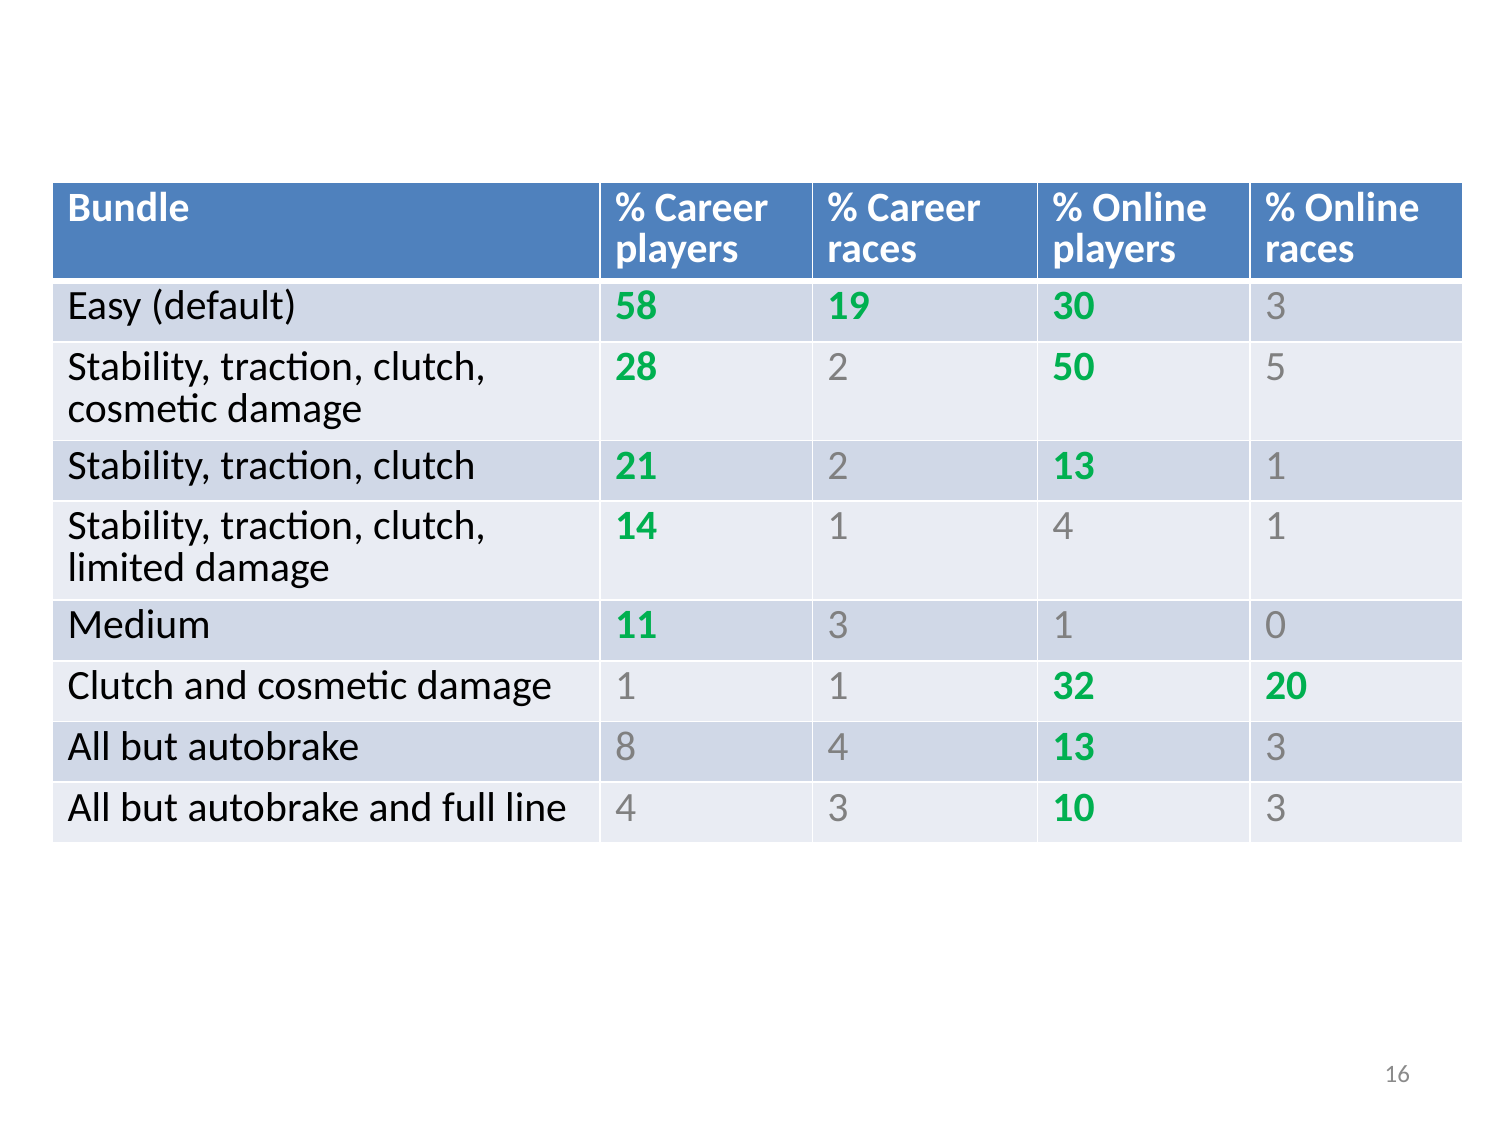

| Bundle | % Career players | % Career races | % Online players | % Online races |
| --- | --- | --- | --- | --- |
| Easy (default) | 58 | 19 | 30 | 3 |
| Stability, traction, clutch, cosmetic damage | 28 | 2 | 50 | 5 |
| Stability, traction, clutch | 21 | 2 | 13 | 1 |
| Stability, traction, clutch, limited damage | 14 | 1 | 4 | 1 |
| Medium | 11 | 3 | 1 | 0 |
| Clutch and cosmetic damage | 1 | 1 | 32 | 20 |
| All but autobrake | 8 | 4 | 13 | 3 |
| All but autobrake and full line | 4 | 3 | 10 | 3 |
16